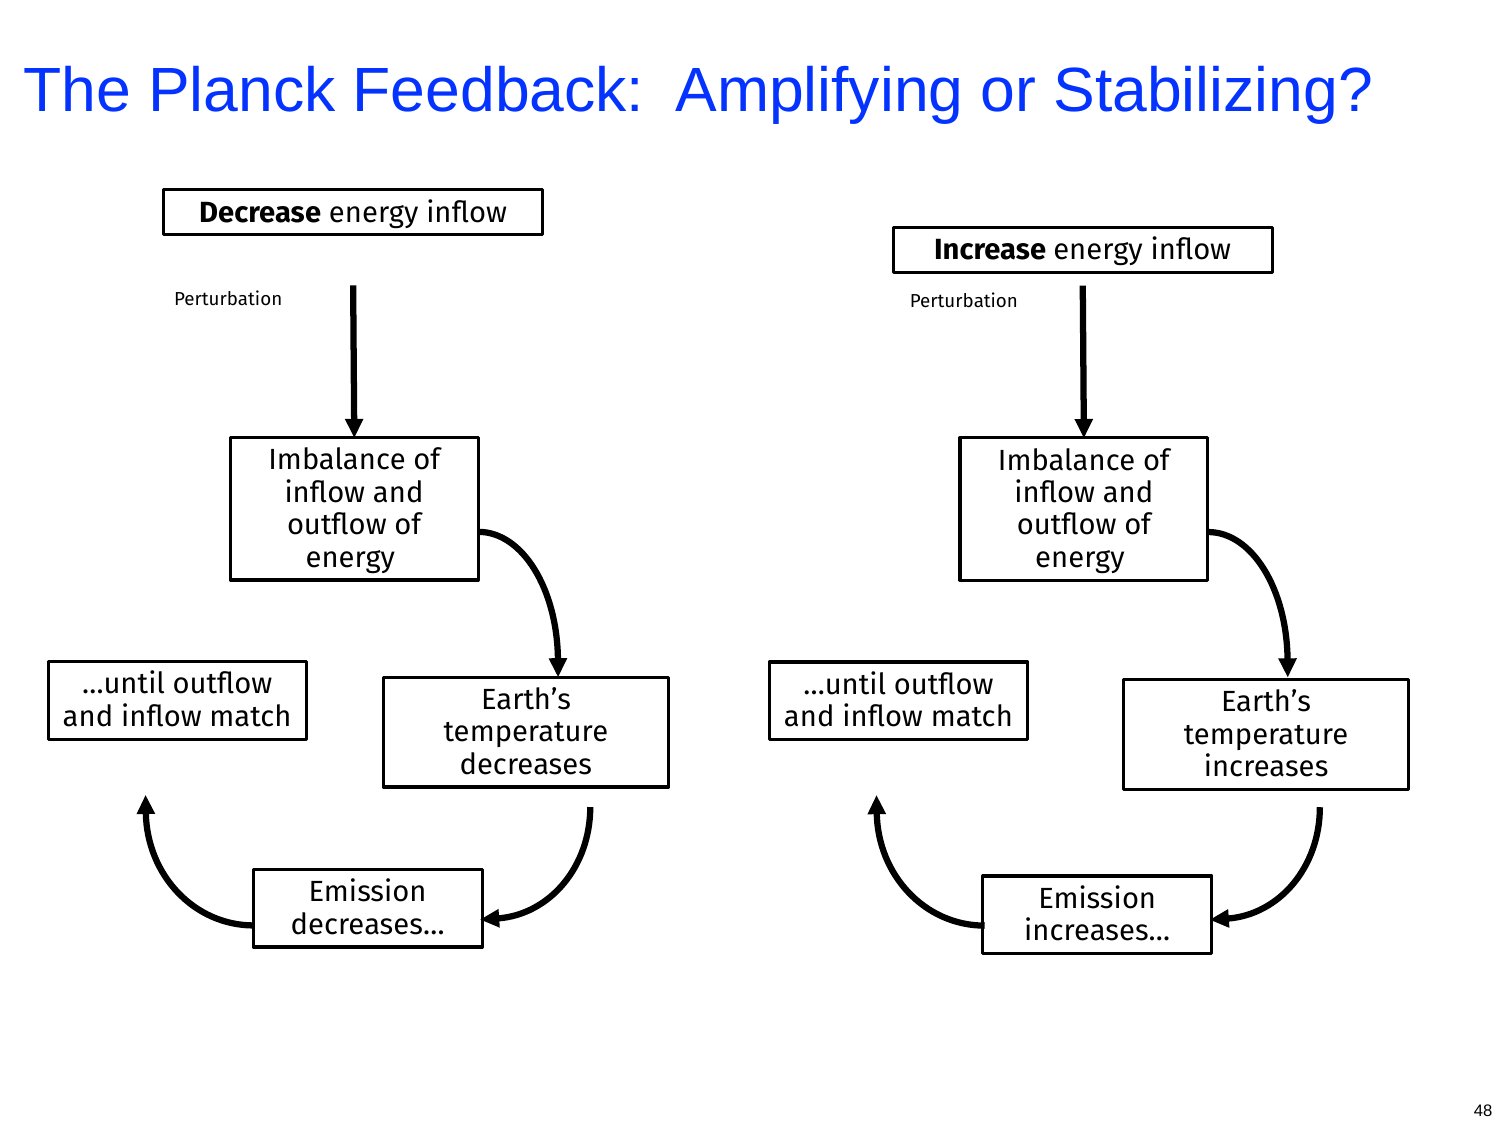

The Planck Feedback:  Amplifying or Stabilizing?
Decrease energy inflow
Perturbation

Imbalance of inflow and outflow of energy

…until outflow and inflow match
Earth’s temperature decreases

Emission
decreases…
Increase energy inflow
Perturbation

Imbalance of inflow and outflow of energy

…until outflow and inflow match
Earth’s temperature increases

Emission
increases…
48